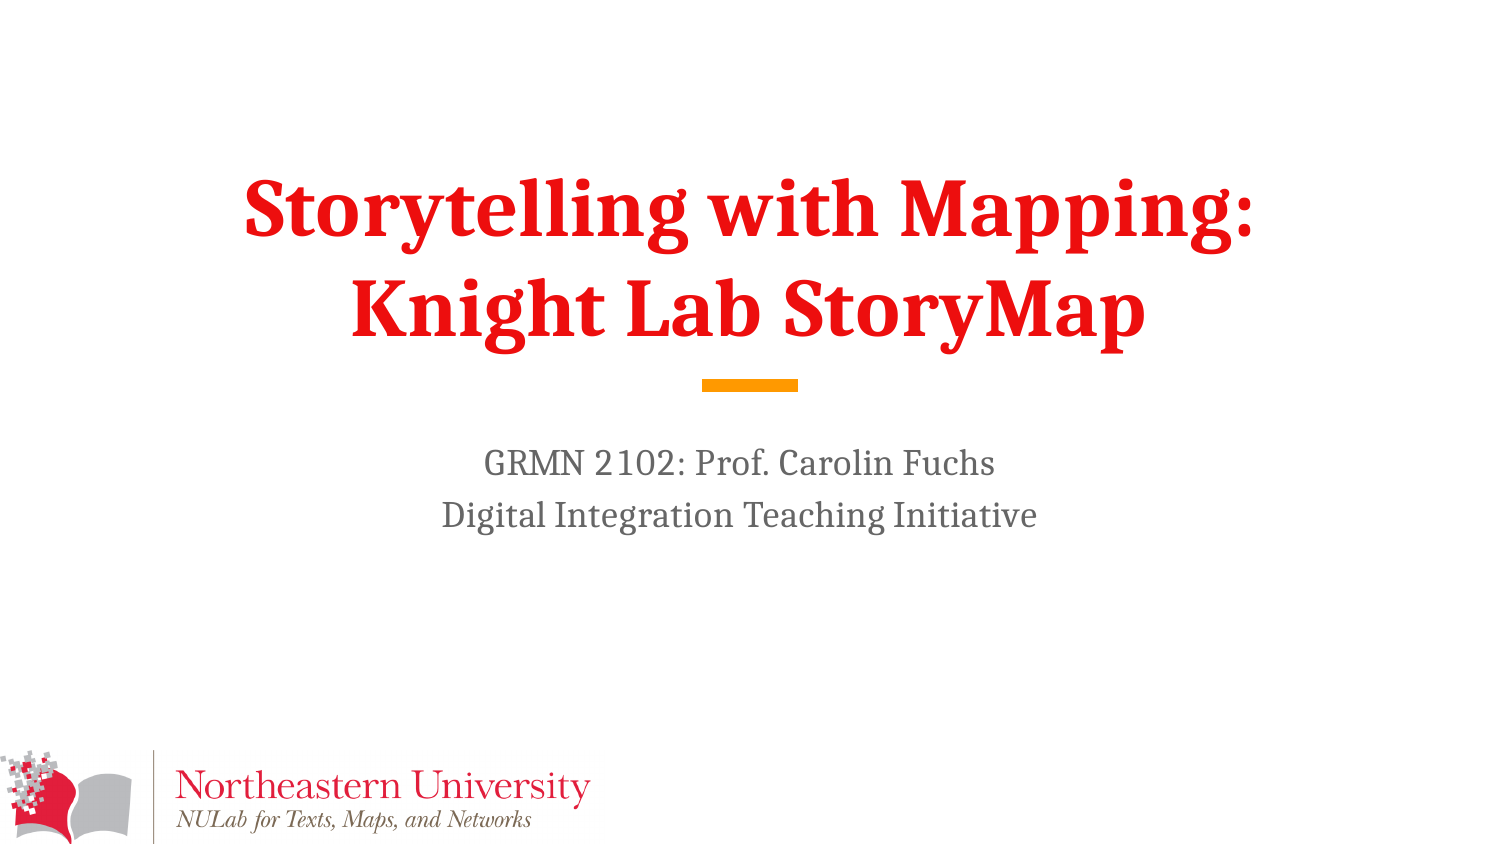

# Storytelling with Mapping:
Knight Lab StoryMap
GRMN 2102: Prof. Carolin Fuchs
Digital Integration Teaching Initiative